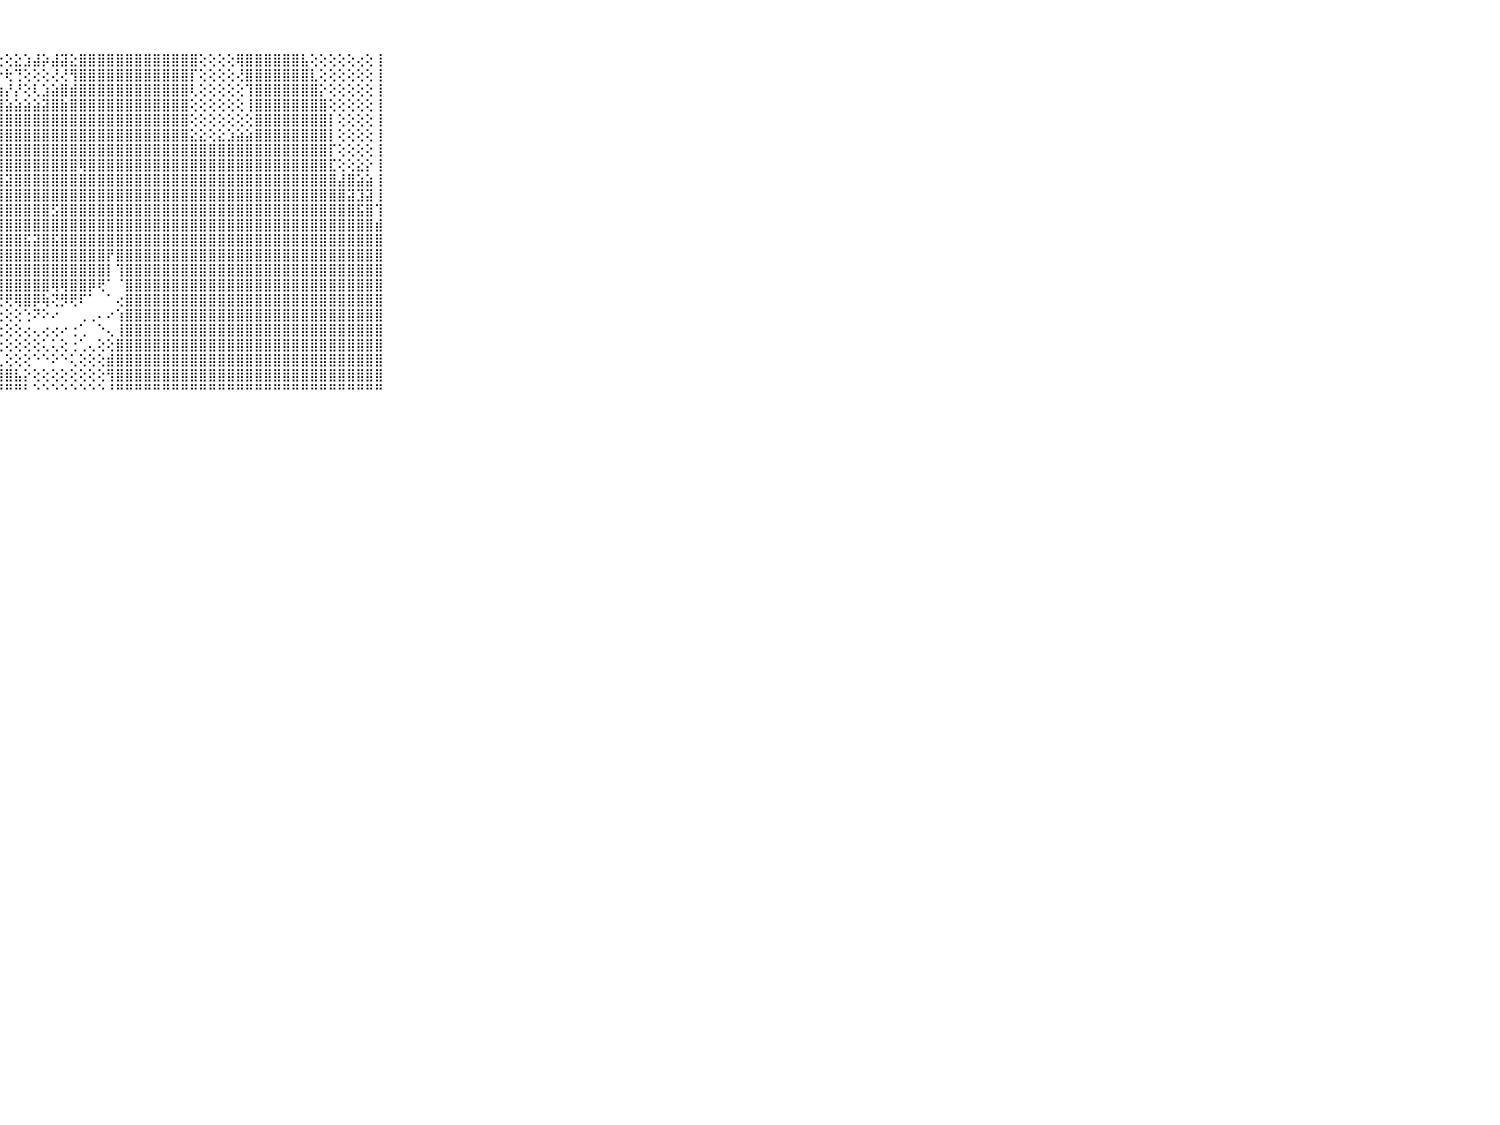

⠀⠀⠀⠀⠀⠀⠀⠀⠀⠀⠀⣿⣿⣿⣿⣿⣿⣿⣿⣿⣿⣿⣿⡿⢿⢟⢏⢕⢕⣕⣱⣼⡵⣼⣽⣕⣿⣿⣿⣿⣿⣿⣿⣿⣿⣿⣿⣿⣿⢕⢕⢕⢕⢿⣿⣿⣿⣿⣿⣿⣧⢕⢕⢕⢕⢕⢔⢕⢸⠀⠀⠀⠀⠀⠀⠀⠀⠀⠀⠀⠀
⠀⠀⠀⠀⠀⠀⠀⠀⠀⠀⠀⣿⣿⣿⣿⣿⣿⣿⣿⣿⣿⣿⣿⢕⢕⢅⣕⡗⢗⢙⢕⢕⢕⢜⢜⢻⣿⣿⣿⣿⣿⣿⣿⣿⣿⣿⣿⣿⡏⢕⢕⢕⢕⢜⣿⣿⣿⣿⣿⣿⣿⣇⢕⢕⢕⢕⢕⢕⢸⠀⠀⠀⠀⠀⠀⠀⠀⠀⠀⠀⠀
⠀⠀⠀⠀⠀⠀⠀⠀⠀⠀⠀⣿⣿⣿⣿⣿⣿⣿⣿⣿⣿⣿⢕⢕⢵⣅⡩⣵⡜⡜⢕⢇⣱⣵⣿⣾⣿⣿⣿⣿⣿⣿⣿⣿⣿⣿⣿⣿⢇⢕⢕⢕⢕⢕⢹⣿⣿⣿⣿⣿⣿⣿⡕⢕⢕⢕⢕⢕⢸⠀⠀⠀⠀⠀⠀⠀⠀⠀⠀⠀⠀
⠀⠀⠀⠀⠀⠀⠀⠀⠀⠀⠀⣿⣿⣿⣿⣿⣿⣿⣿⣿⣿⣱⣵⣷⣟⡟⣱⣼⣵⣵⣵⣵⣽⣿⣷⣿⣿⣿⣿⣿⣿⣿⣿⣿⣿⣿⣿⣿⢕⢕⢕⢕⢕⢕⢸⣿⣿⣿⣿⣿⣿⣿⣿⢕⢕⢕⢕⢕⢸⠀⠀⠀⠀⠀⠀⠀⠀⠀⠀⠀⠀
⠀⠀⠀⠀⠀⠀⠀⠀⠀⠀⠀⣿⣿⣿⣿⣿⣿⣿⣿⣿⣿⡟⢕⣻⣿⣿⣿⣿⣿⣿⣿⣿⣿⣿⣿⣿⣿⣿⣿⣿⣿⣿⣿⣿⣿⣿⣿⣿⢕⢕⢕⢕⢕⢕⢕⣿⣿⣿⣿⣿⣿⣿⣿⡇⢕⢕⢕⢕⢸⠀⠀⠀⠀⠀⠀⠀⠀⠀⠀⠀⠀
⠀⠀⠀⠀⠀⠀⠀⠀⠀⠀⠀⣿⣿⣿⣿⣿⣿⣿⣿⣿⣿⡇⣕⣸⣿⣿⣿⣿⣿⣿⣿⣿⣿⣿⣿⣿⣿⣿⣿⣿⣿⣿⣿⣿⣿⣿⣿⣿⣕⣕⢕⣕⣱⣵⣵⣿⣿⣿⣿⣿⣿⣿⣿⡇⢕⢕⢕⢕⢸⠀⠀⠀⠀⠀⠀⠀⠀⠀⠀⠀⠀
⠀⠀⠀⠀⠀⠀⠀⠀⠀⠀⠀⣿⣿⣿⣿⣿⣿⣿⣿⣿⣿⡇⢜⣿⣿⣿⣿⣿⣿⣿⣿⣿⣿⣿⣿⣿⣿⣿⣿⣿⣿⣿⣿⣿⣿⣿⣿⣿⣿⣿⣿⣿⣿⣿⣿⣿⣿⣿⣿⣿⣿⣿⣿⡏⢕⢕⢕⢕⢸⠀⠀⠀⠀⠀⠀⠀⠀⠀⠀⠀⠀
⠀⠀⠀⠀⠀⠀⠀⠀⠀⠀⠀⣿⣿⣿⣿⣿⣿⣿⣿⣿⣿⡇⢕⢻⣿⣿⣿⣿⣿⣿⣿⣿⣿⣿⣿⣿⢿⣿⣿⣿⣿⣿⣿⣿⣿⣿⣿⣿⣿⣿⣿⣿⣿⣿⣿⣿⣿⣿⣿⣿⣿⣿⣿⣏⢕⢕⣕⡕⢸⠀⠀⠀⠀⠀⠀⠀⠀⠀⠀⠀⠀
⠀⠀⠀⠀⠀⠀⠀⠀⠀⠀⠀⣿⣿⣿⣿⣿⣿⣿⣿⣿⣿⣿⡇⣸⣿⣿⣿⣿⣽⣿⣿⣿⣿⣿⣿⣿⣿⣿⣿⣿⣿⣿⣿⣿⣿⣿⣿⣿⣿⣿⣿⣿⣿⣿⣿⣿⣿⣿⣿⣿⣿⣿⣿⣿⣼⣿⣵⣵⢸⠀⠀⠀⠀⠀⠀⠀⠀⠀⠀⠀⠀
⠀⠀⠀⠀⠀⠀⠀⠀⠀⠀⠀⣿⣿⣿⣿⣿⣿⣿⣿⣿⣿⣿⣿⣾⣿⣿⣿⣿⣿⣿⣿⣿⣿⣿⣿⣿⣿⣿⣿⣿⣿⣿⣿⣿⣿⣿⣿⣿⣿⣿⣿⣿⣿⣿⣿⣿⣿⣿⣿⣿⣿⣿⣿⣿⣿⣽⣹⣽⢸⠀⠀⠀⠀⠀⠀⠀⠀⠀⠀⠀⠀
⠀⠀⠀⠀⠀⠀⠀⠀⠀⠀⠀⣿⣿⣿⣿⣿⣿⣿⣿⣿⣿⣿⣿⣿⣿⣿⣿⣿⣿⣿⣿⣿⣿⣫⣿⣿⣿⣿⣿⣿⣿⣿⣿⣿⣿⣿⣿⣿⣿⣿⣿⣿⣿⣿⣿⣿⣿⣿⣿⣿⣿⣿⣿⣿⣿⣿⣯⣿⢹⠀⠀⠀⠀⠀⠀⠀⠀⠀⠀⠀⠀
⠀⠀⠀⠀⠀⠀⠀⠀⠀⠀⠀⣿⣿⣿⣿⣿⣿⣿⣿⣿⣿⣿⣿⣿⣿⣿⣿⣿⣿⣿⣿⣿⣿⣿⣿⣿⣿⣿⣿⣿⣿⣿⣿⣿⣿⣿⣿⣿⣿⣿⣿⣿⣿⣿⣿⣿⣿⣿⣿⣿⣿⣿⣿⣿⣿⣿⣿⣿⣾⠀⠀⠀⠀⠀⠀⠀⠀⠀⠀⠀⠀
⠀⠀⠀⠀⠀⠀⠀⠀⠀⠀⠀⣿⣿⣿⣿⣿⣿⣿⣿⣿⣿⣿⣿⣿⣿⣿⣿⣿⣿⣿⣯⣽⣿⣯⣿⣿⣿⣿⣿⣿⣿⣿⣿⣿⣿⣿⣿⣿⣿⣿⣿⣿⣿⣿⣿⣿⣿⣿⣿⣿⣿⣿⣿⣿⣿⣿⣿⣿⣿⠀⠀⠀⠀⠀⠀⠀⠀⠀⠀⠀⠀
⠀⠀⠀⠀⠀⠀⠀⠀⠀⠀⠀⣿⣿⣿⣿⣿⣿⣿⣿⣿⣿⣿⣿⣿⣿⣿⣿⣿⣿⣿⣿⣿⣿⣿⣿⣿⣿⣿⣿⡟⣿⣿⣿⣿⣿⣿⣿⣿⣿⣿⣿⣿⣿⣿⣿⣿⣿⣿⣿⣿⣿⣿⣿⣿⣿⣿⣿⣿⣿⠀⠀⠀⠀⠀⠀⠀⠀⠀⠀⠀⠀
⠀⠀⠀⠀⠀⠀⠀⠀⠀⠀⠀⣿⣿⣿⣿⣿⣿⣿⣿⣿⣿⣿⣿⣿⣿⣿⣿⣿⣿⣿⣿⣿⣿⣿⣿⣿⣿⣿⣿⡇⢹⣿⣿⣿⣿⣿⣿⣿⣿⣿⣿⣿⣿⣿⣿⣿⣿⣿⣿⣿⣿⣿⣿⣿⣿⣿⣿⣿⣿⠀⠀⠀⠀⠀⠀⠀⠀⠀⠀⠀⠀
⠀⠀⠀⠀⠀⠀⠀⠀⠀⠀⠀⣿⣿⣿⣿⣿⣿⣿⣿⣿⣿⣿⣿⣿⣿⣿⢕⢿⣿⣿⣿⣿⣿⢿⢿⣿⣿⡿⢟⠁⠈⣿⣿⣿⣿⣿⣿⣿⣿⣿⣿⣿⣿⣿⣿⣿⣿⣿⣿⣿⣿⣿⣿⣿⣿⣿⣿⣿⣿⠀⠀⠀⠀⠀⠀⠀⠀⠀⠀⠀⠀
⠀⠀⠀⠀⠀⠀⠀⠀⠀⠀⠀⣿⣿⣿⣿⣿⣿⣿⣿⣿⣿⣿⣿⣿⣿⡿⢕⢜⢟⢿⣿⡿⢷⢝⡻⢟⠏⠁⠀⠁⢔⣿⣿⣿⣿⣿⣿⣿⣿⣿⣿⣿⣿⣿⣿⣿⣿⣿⣿⣿⣿⣿⣿⣿⣿⣿⣿⣿⣿⠀⠀⠀⠀⠀⠀⠀⠀⠀⠀⠀⠀
⠀⠀⠀⠀⠀⠀⠀⠀⠀⠀⠀⣿⣿⣿⣿⣿⣿⣿⣿⣿⣿⣿⣿⣿⣿⡇⢕⢕⢕⢕⢑⠝⠕⠔⠀⠀⢀⢀⠄⠔⢱⣿⣿⣿⣿⣿⣿⣿⣿⣿⣿⣿⣿⣿⣿⣿⣿⣿⣿⣿⣿⣿⣿⣿⣿⣿⣿⣿⣿⠀⠀⠀⠀⠀⠀⠀⠀⠀⠀⠀⠀
⠀⠀⠀⠀⠀⠀⠀⠀⠀⠀⠀⣿⣿⣿⣿⣿⣿⣿⣿⣿⣿⣿⣿⣿⣿⣷⢕⢕⢕⢕⢔⢄⢔⢔⠔⢐⢁⠀⠑⢄⢸⣿⣿⣿⣿⣿⣿⣿⣿⣿⣿⣿⣿⣿⣿⣿⣿⣿⣿⣿⣿⣿⣿⣿⣿⣿⣿⣿⣿⠀⠀⠀⠀⠀⠀⠀⠀⠀⠀⠀⠀
⠀⠀⠀⠀⠀⠀⠀⠀⠀⠀⠀⣿⣿⣿⣿⣿⣿⣿⣿⣿⣿⣿⣿⣿⣿⣿⣇⢕⢕⢕⢕⢕⢅⢅⢕⢐⢁⢄⢕⢕⣿⣿⣿⣿⣿⣿⣿⣿⣿⣿⣿⣿⣿⣿⣿⣿⣿⣿⣿⣿⣿⣿⣿⣿⣿⣿⣿⣿⣿⠀⠀⠀⠀⠀⠀⠀⠀⠀⠀⠀⠀
⠀⠀⠀⠀⠀⠀⠀⠀⠀⠀⠀⣿⣿⣿⣿⣿⣿⣿⣿⣿⣿⣿⣿⣿⣿⣿⣿⣇⢕⢕⢕⠑⠑⠕⠑⢅⢕⢕⢕⣾⣿⣿⣿⣿⣿⣿⣿⣿⣿⣿⣿⣿⣿⣿⣿⣿⣿⣿⣿⣿⣿⣿⣿⣿⣿⣿⣿⣿⣿⠀⠀⠀⠀⠀⠀⠀⠀⠀⠀⠀⠀
⠀⠀⠀⠀⠀⠀⠀⠀⠀⠀⠀⣿⣿⣿⣿⣿⣿⣿⣿⣿⣿⣿⣿⣿⣿⣿⣿⣿⣿⣧⡕⢕⢕⢕⢕⢕⢕⢕⢕⢻⣿⣿⣿⣿⣿⣿⣿⣿⣿⣿⣿⣿⣿⣿⣿⣿⣿⣿⣿⣿⣿⣿⣿⣿⣿⣿⣿⣿⣿⠀⠀⠀⠀⠀⠀⠀⠀⠀⠀⠀⠀
⠀⠀⠀⠀⠀⠀⠀⠀⠀⠀⠀⠛⠛⠛⠛⠛⠛⠛⠛⠛⠛⠛⠛⠛⠛⠛⠛⠛⠛⠛⠃⠑⠑⠑⠑⠑⠑⠑⠑⠘⠛⠛⠛⠛⠛⠛⠛⠛⠛⠛⠛⠛⠛⠛⠛⠛⠛⠛⠛⠛⠛⠛⠛⠛⠛⠛⠛⠛⠛⠀⠀⠀⠀⠀⠀⠀⠀⠀⠀⠀⠀